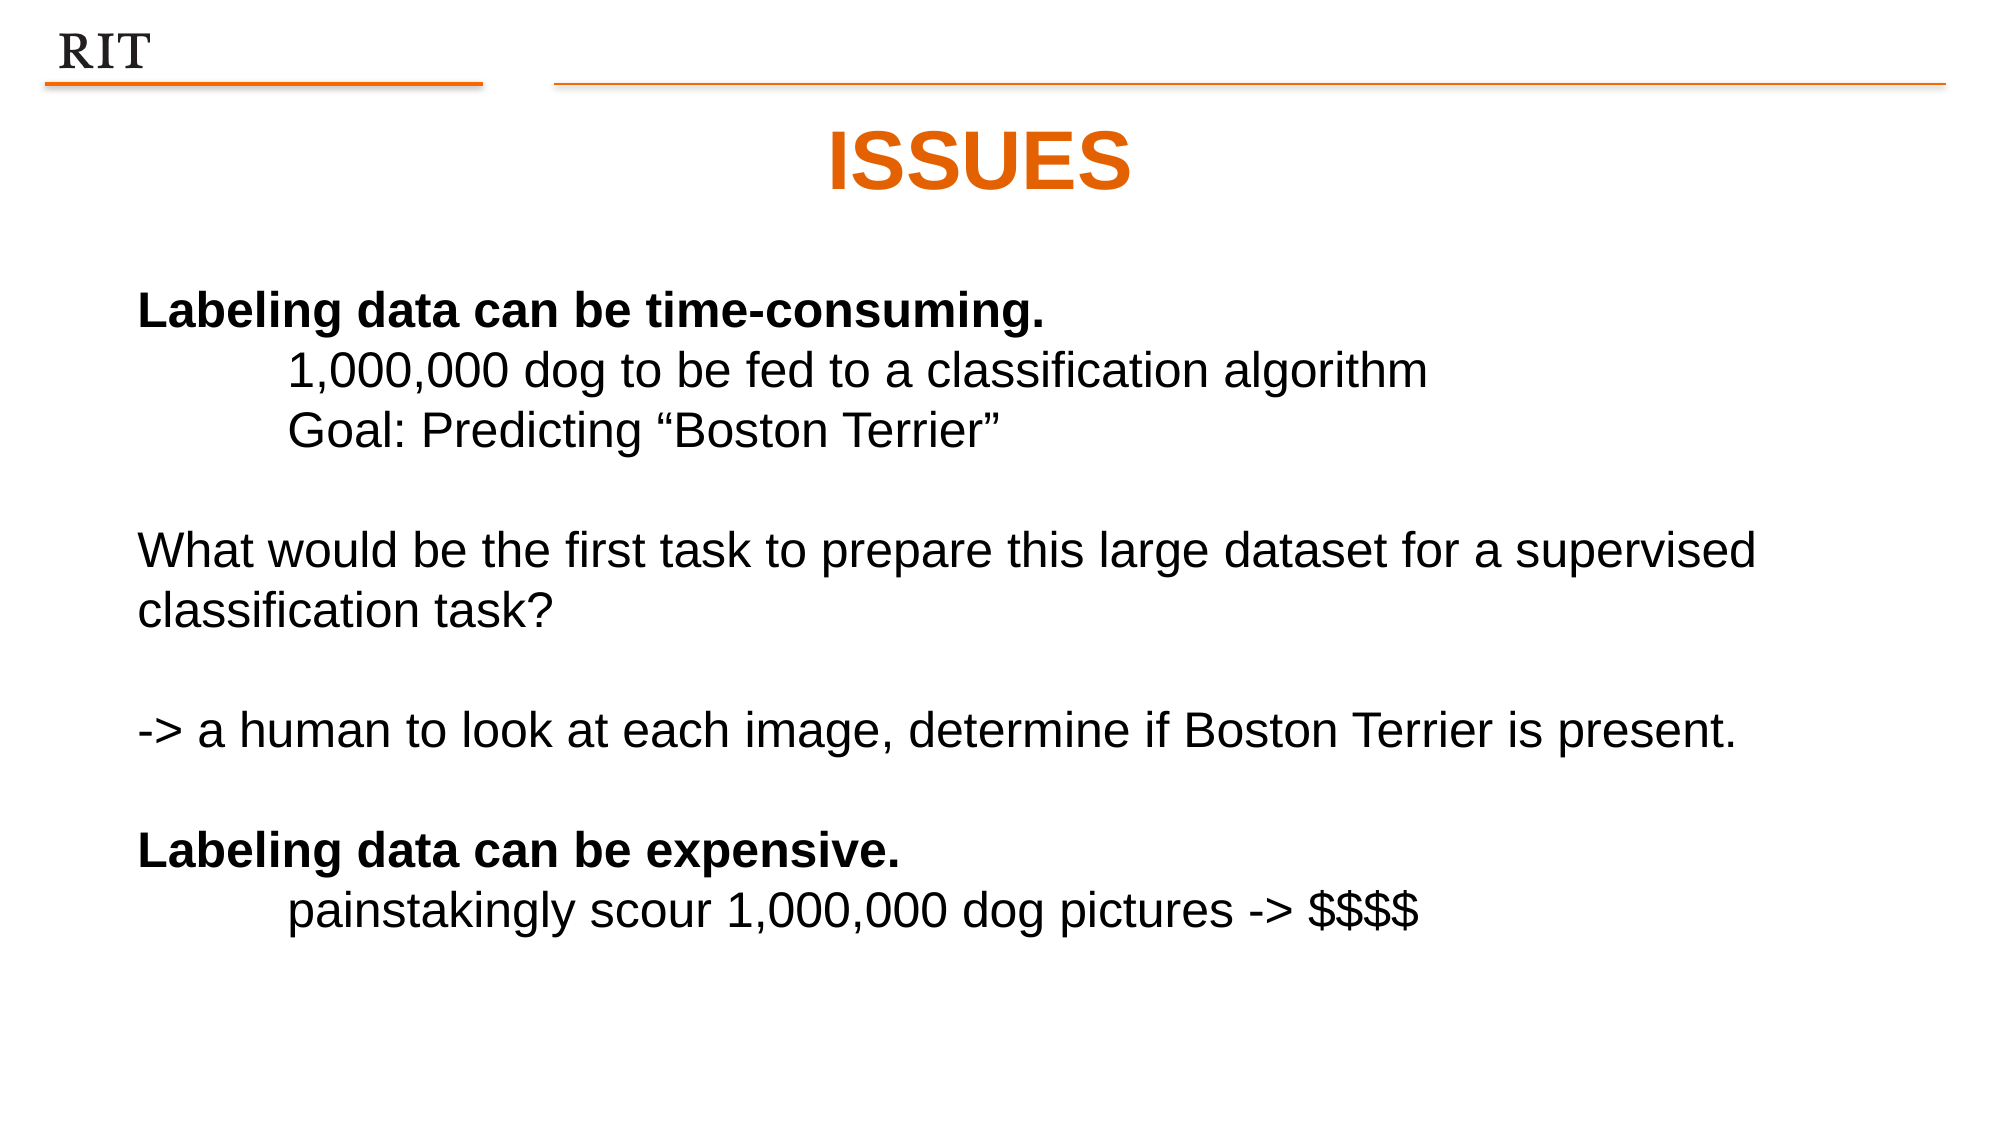

ISSUES
Labeling data can be time-consuming.
	1,000,000 dog to be fed to a classification algorithm
	Goal: Predicting “Boston Terrier”

What would be the first task to prepare this large dataset for a supervised classification task?

-> a human to look at each image, determine if Boston Terrier is present.

Labeling data can be expensive.
	painstakingly scour 1,000,000 dog pictures -> $$$$